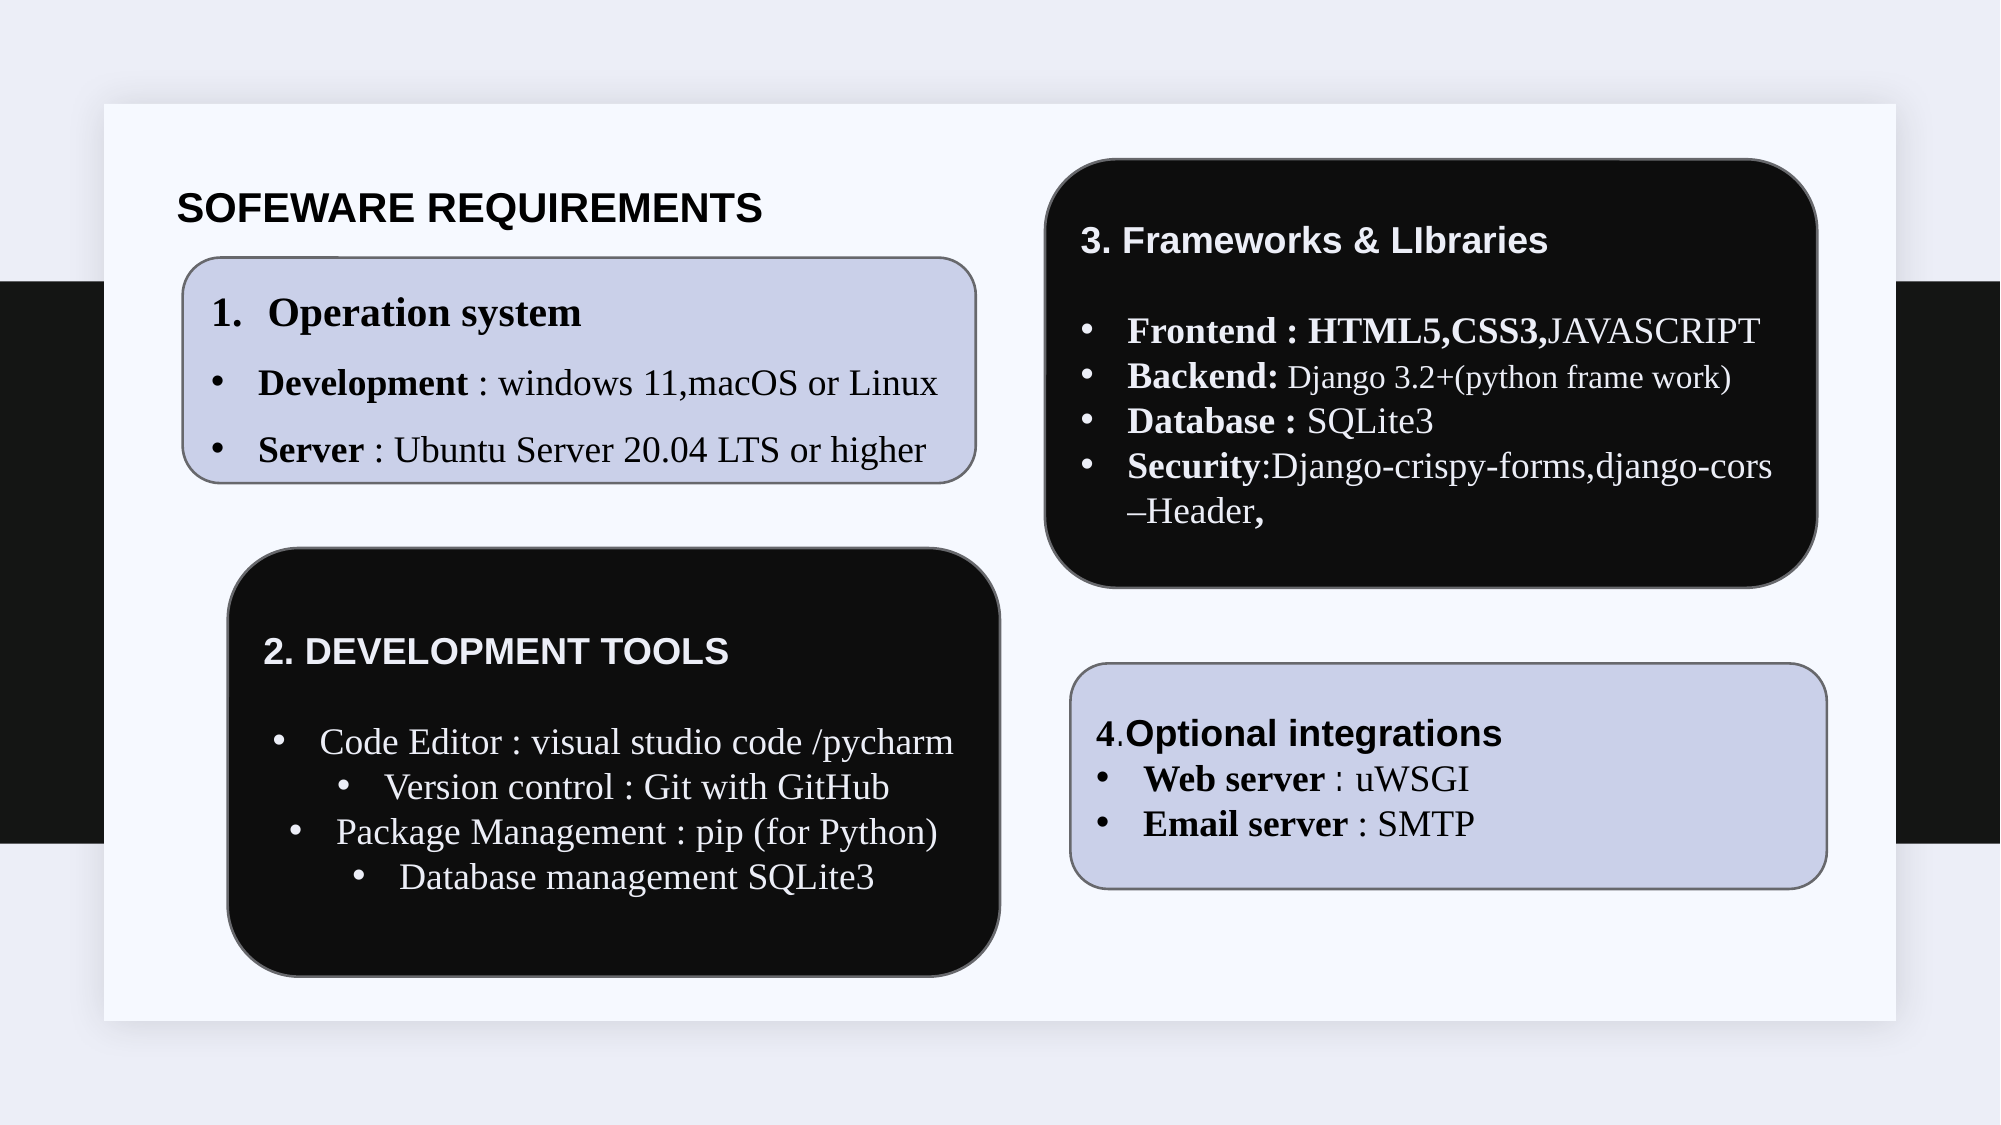

3. Frameworks & LIbraries

Frontend : HTML5,CSS3,JAVASCRIPT
Backend: Django 3.2+(python frame work)
Database : SQLite3
Security:Django-crispy-forms,django-cors –Header,
SOFEWARE REQUIREMENTS
Operation system
Development : windows 11,macOS or Linux
Server : Ubuntu Server 20.04 LTS or higher

2. DEVELOPMENT TOOLS

Code Editor : visual studio code /pycharm
Version control : Git with GitHub
Package Management : pip (for Python)
Database management SQLite3
4.Optional integrations
Web server : uWSGI
Email server : SMTP